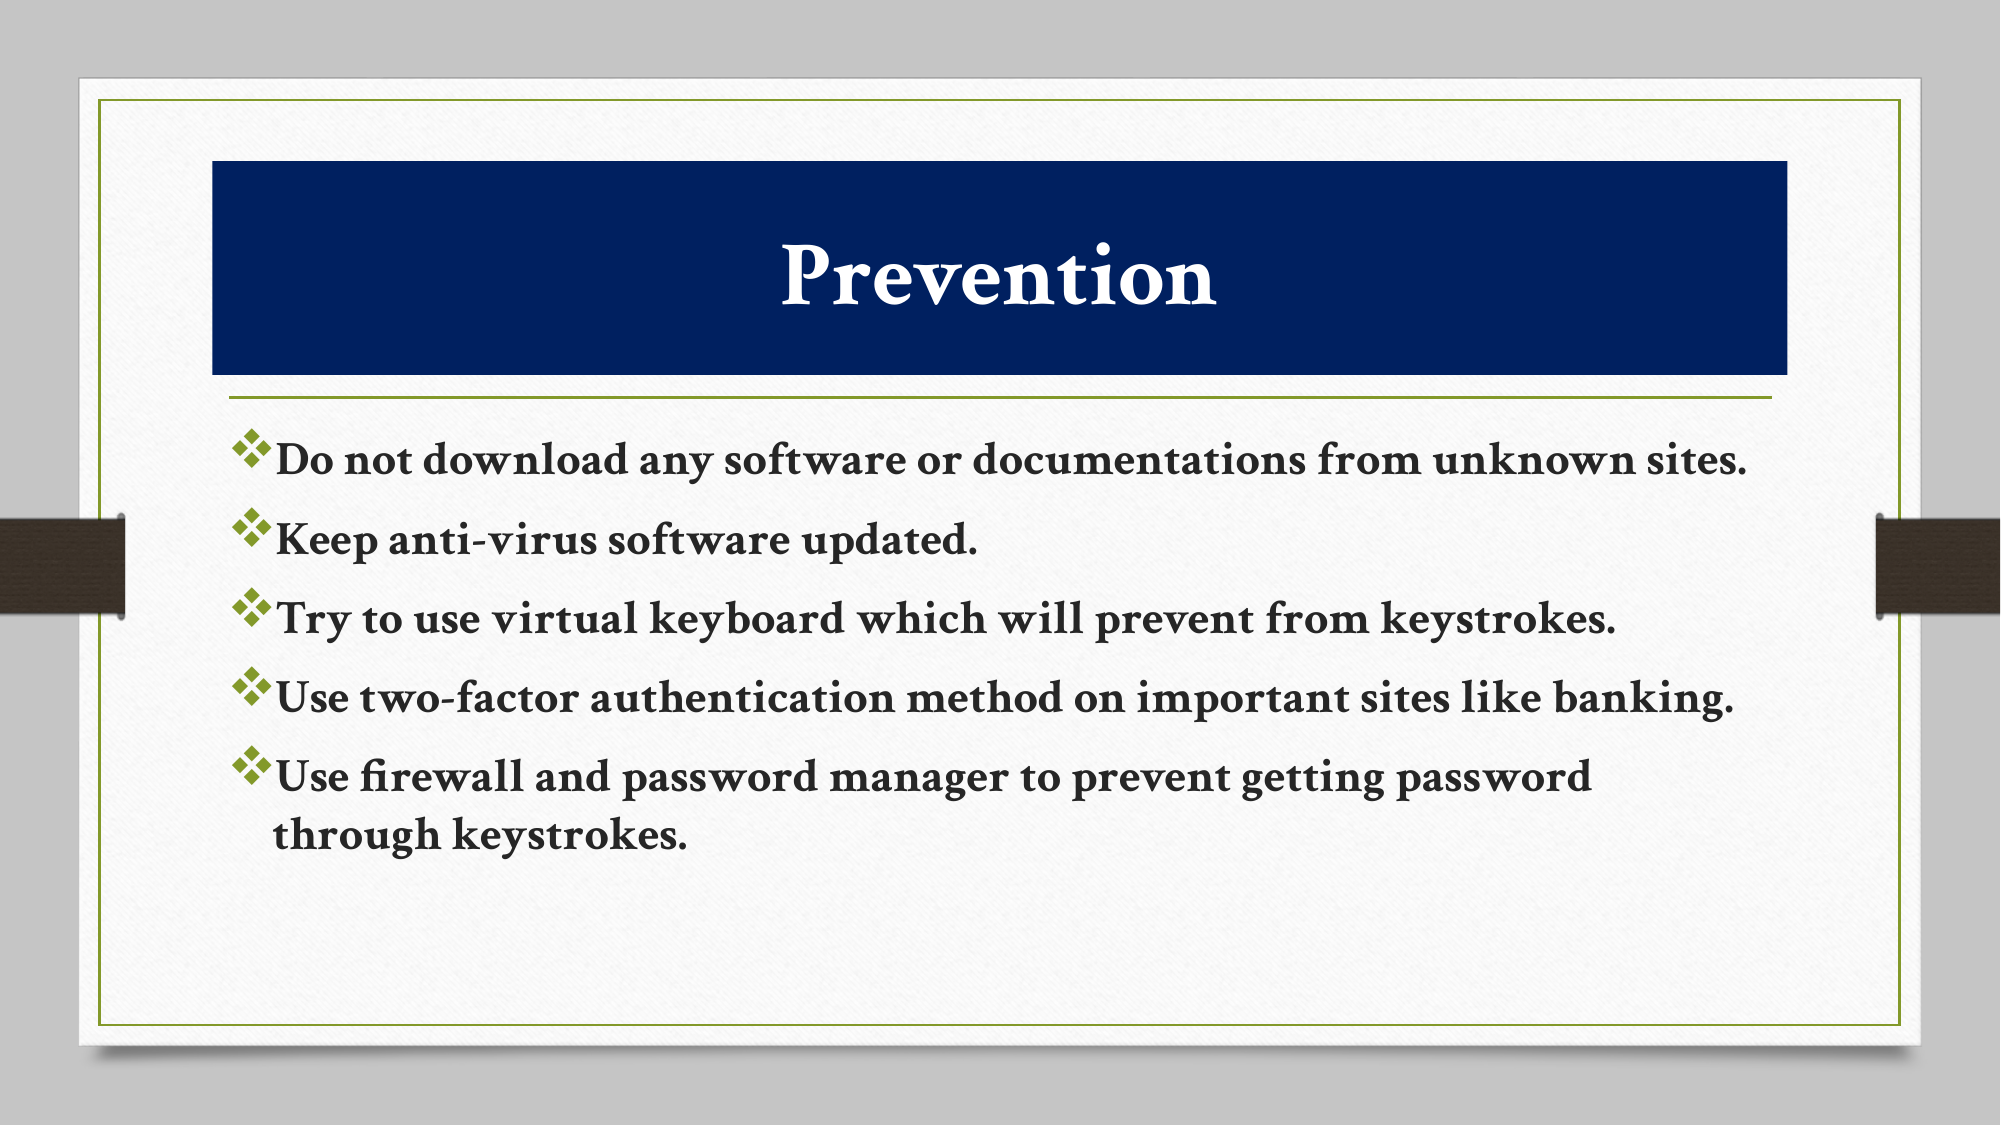

# Prevention
Do not download any software or documentations from unknown sites.
Keep anti-virus software updated.
Try to use virtual keyboard which will prevent from keystrokes.
Use two-factor authentication method on important sites like banking.
Use firewall and password manager to prevent getting password through keystrokes.